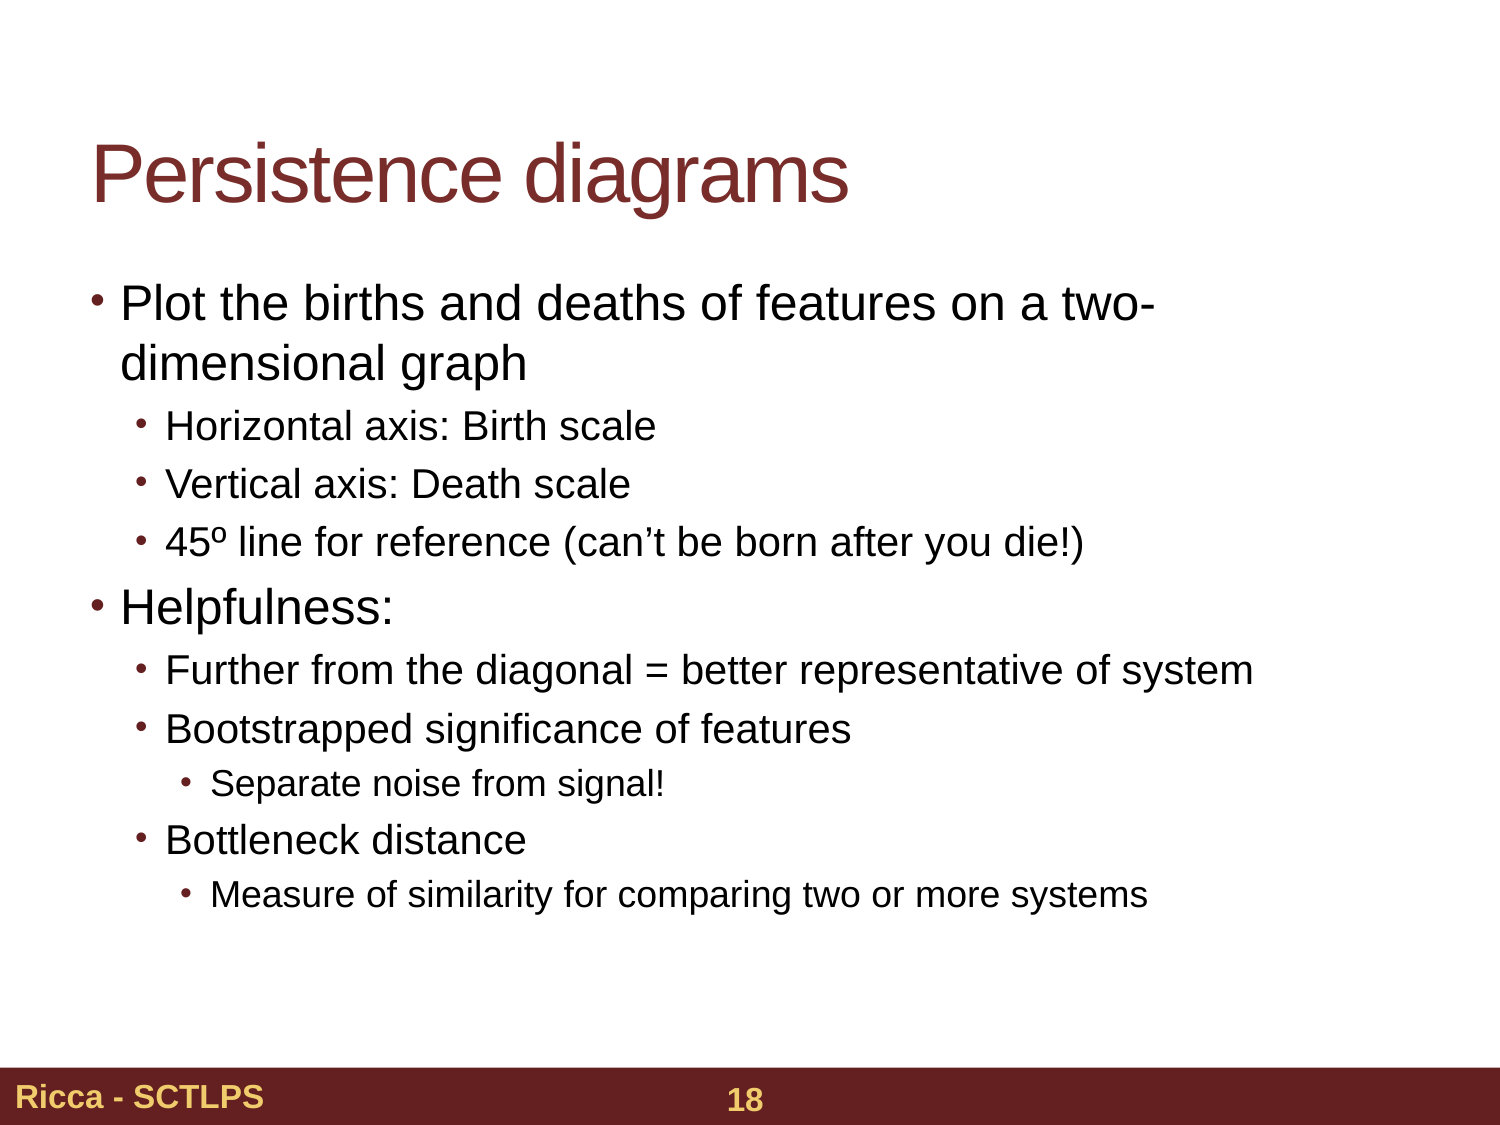

# Persistence diagrams
Plot the births and deaths of features on a two-dimensional graph
Horizontal axis: Birth scale
Vertical axis: Death scale
45º line for reference (can’t be born after you die!)
Helpfulness:
Further from the diagonal = better representative of system
Bootstrapped significance of features
Separate noise from signal!
Bottleneck distance
Measure of similarity for comparing two or more systems
Ricca - SCTLPS
18